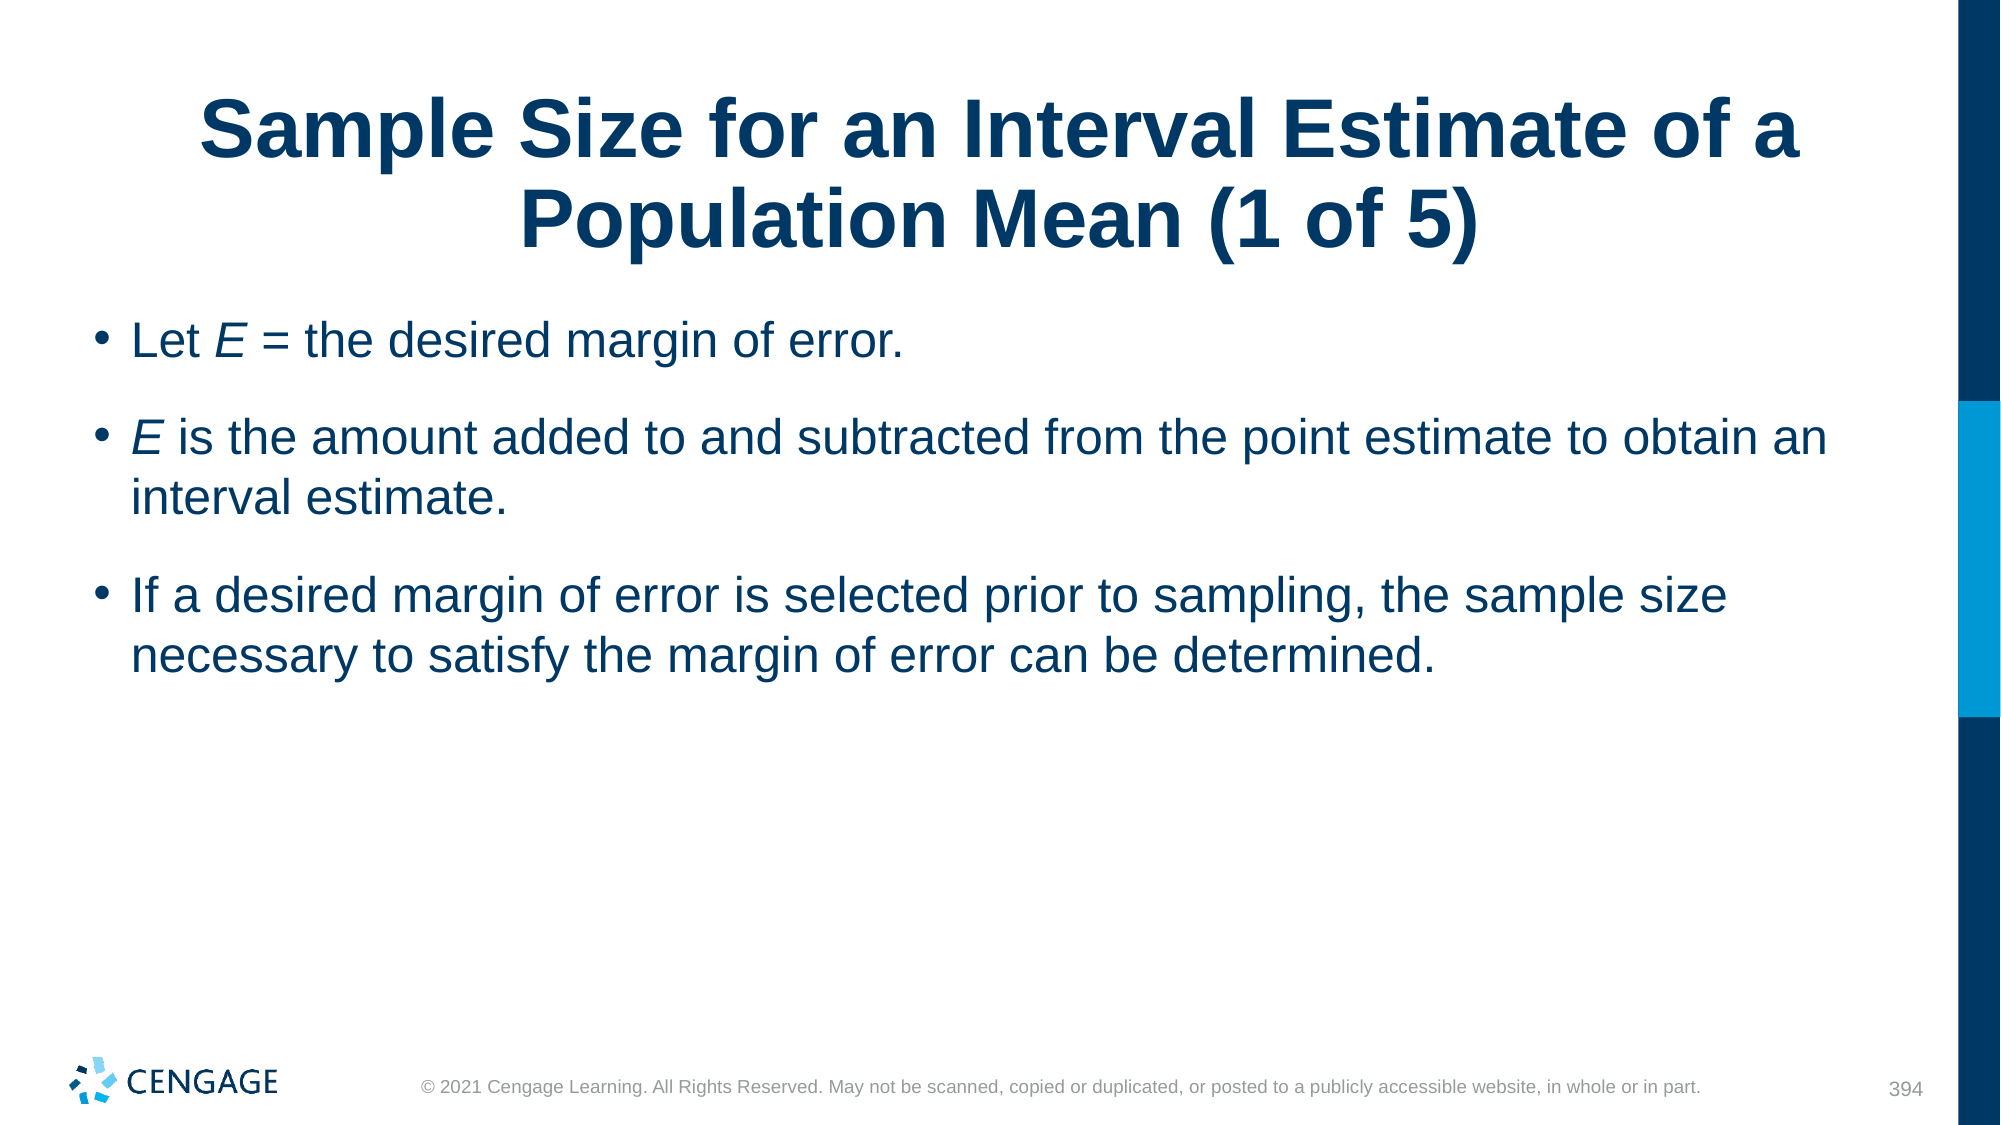

# Sample Size for an Interval Estimate of a Population Mean (1 of 5)
Let E = the desired margin of error.
E is the amount added to and subtracted from the point estimate to obtain an interval estimate.
If a desired margin of error is selected prior to sampling, the sample size necessary to satisfy the margin of error can be determined.